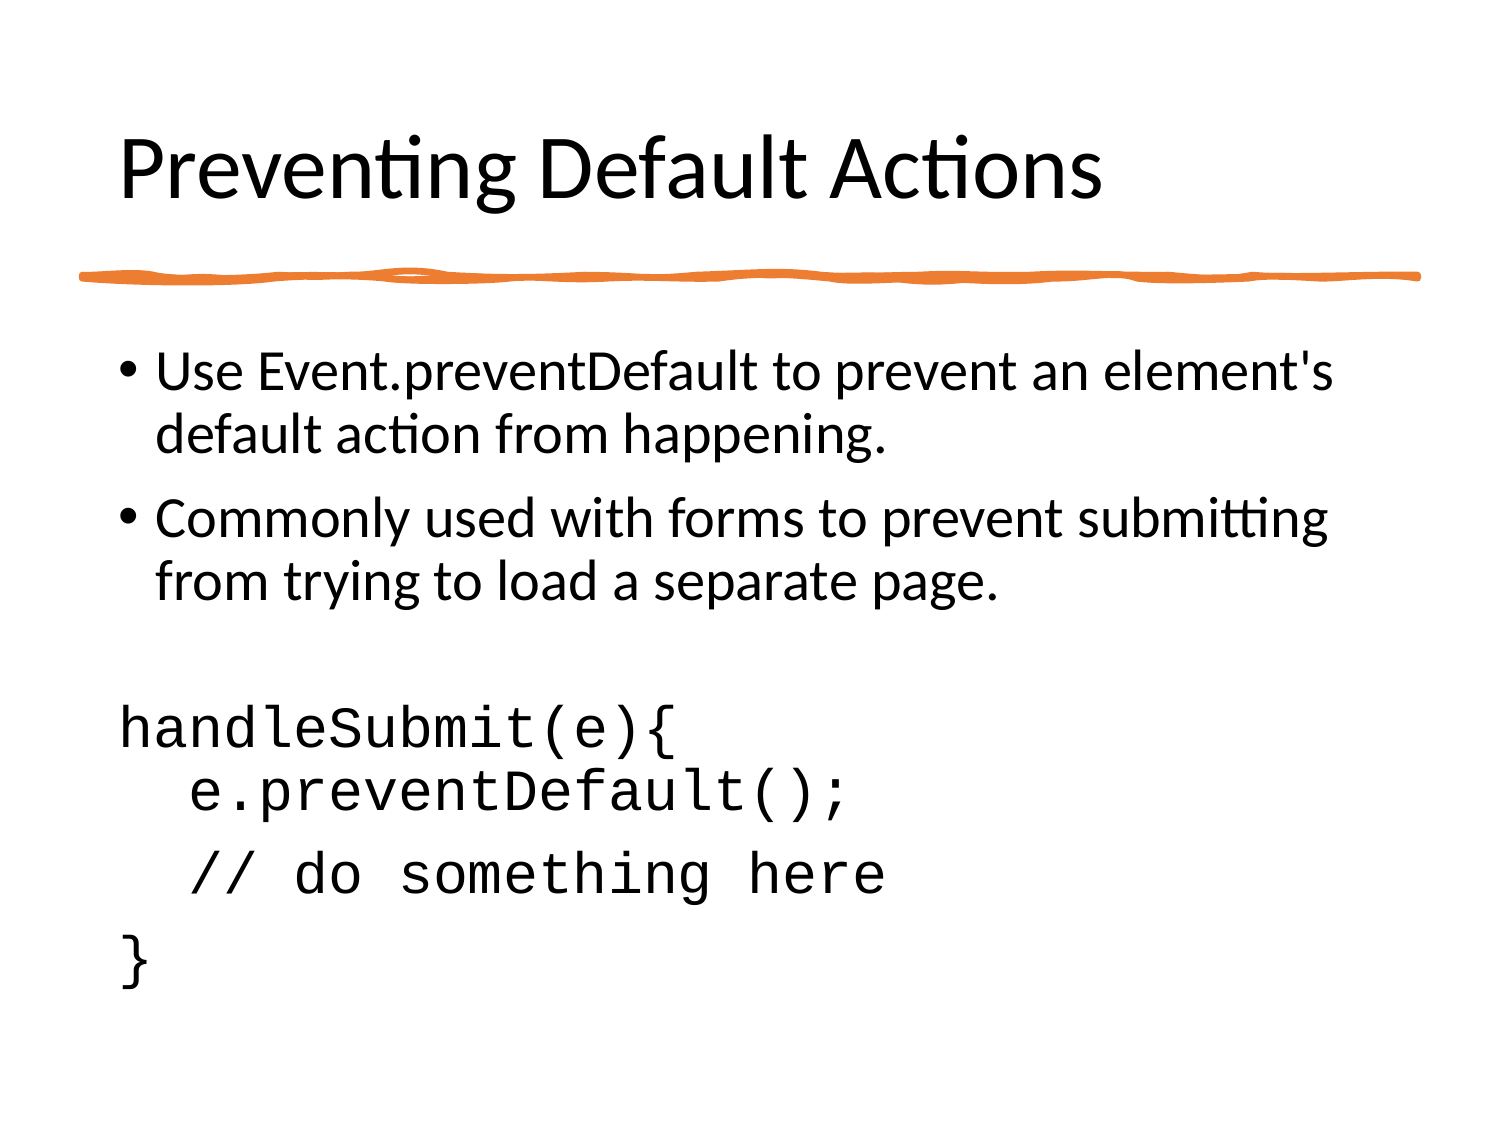

# Preventing Default Actions
Use Event.preventDefault to prevent an element's default action from happening.
Commonly used with forms to prevent submitting from trying to load a separate page.
handleSubmit(e){
  e.preventDefault();
  // do something here
}